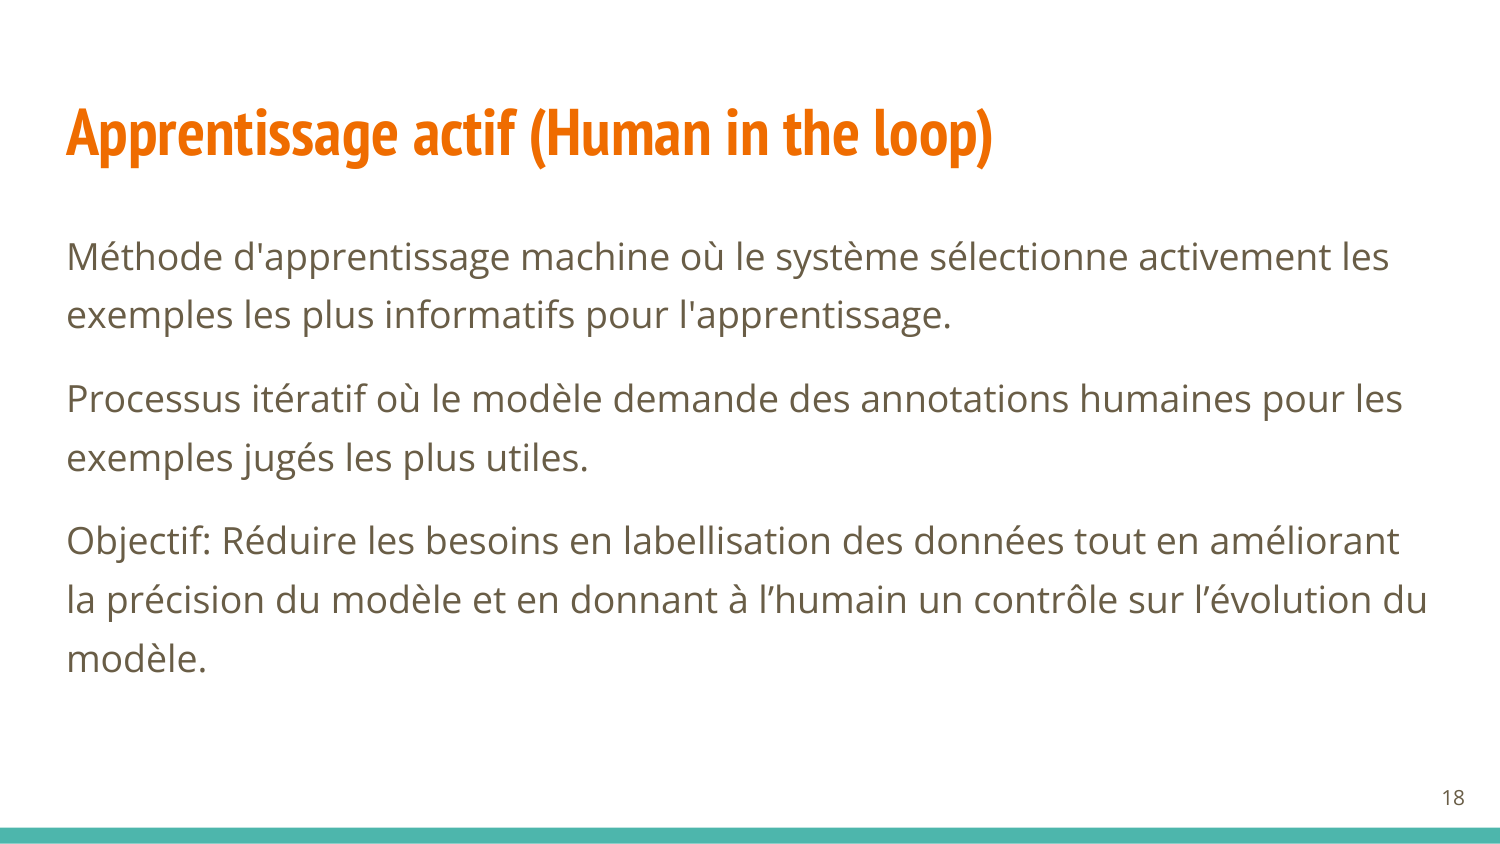

# Apprentissage actif (Human in the loop)
Méthode d'apprentissage machine où le système sélectionne activement les exemples les plus informatifs pour l'apprentissage.
Processus itératif où le modèle demande des annotations humaines pour les exemples jugés les plus utiles.
Objectif: Réduire les besoins en labellisation des données tout en améliorant la précision du modèle et en donnant à l’humain un contrôle sur l’évolution du modèle.

18